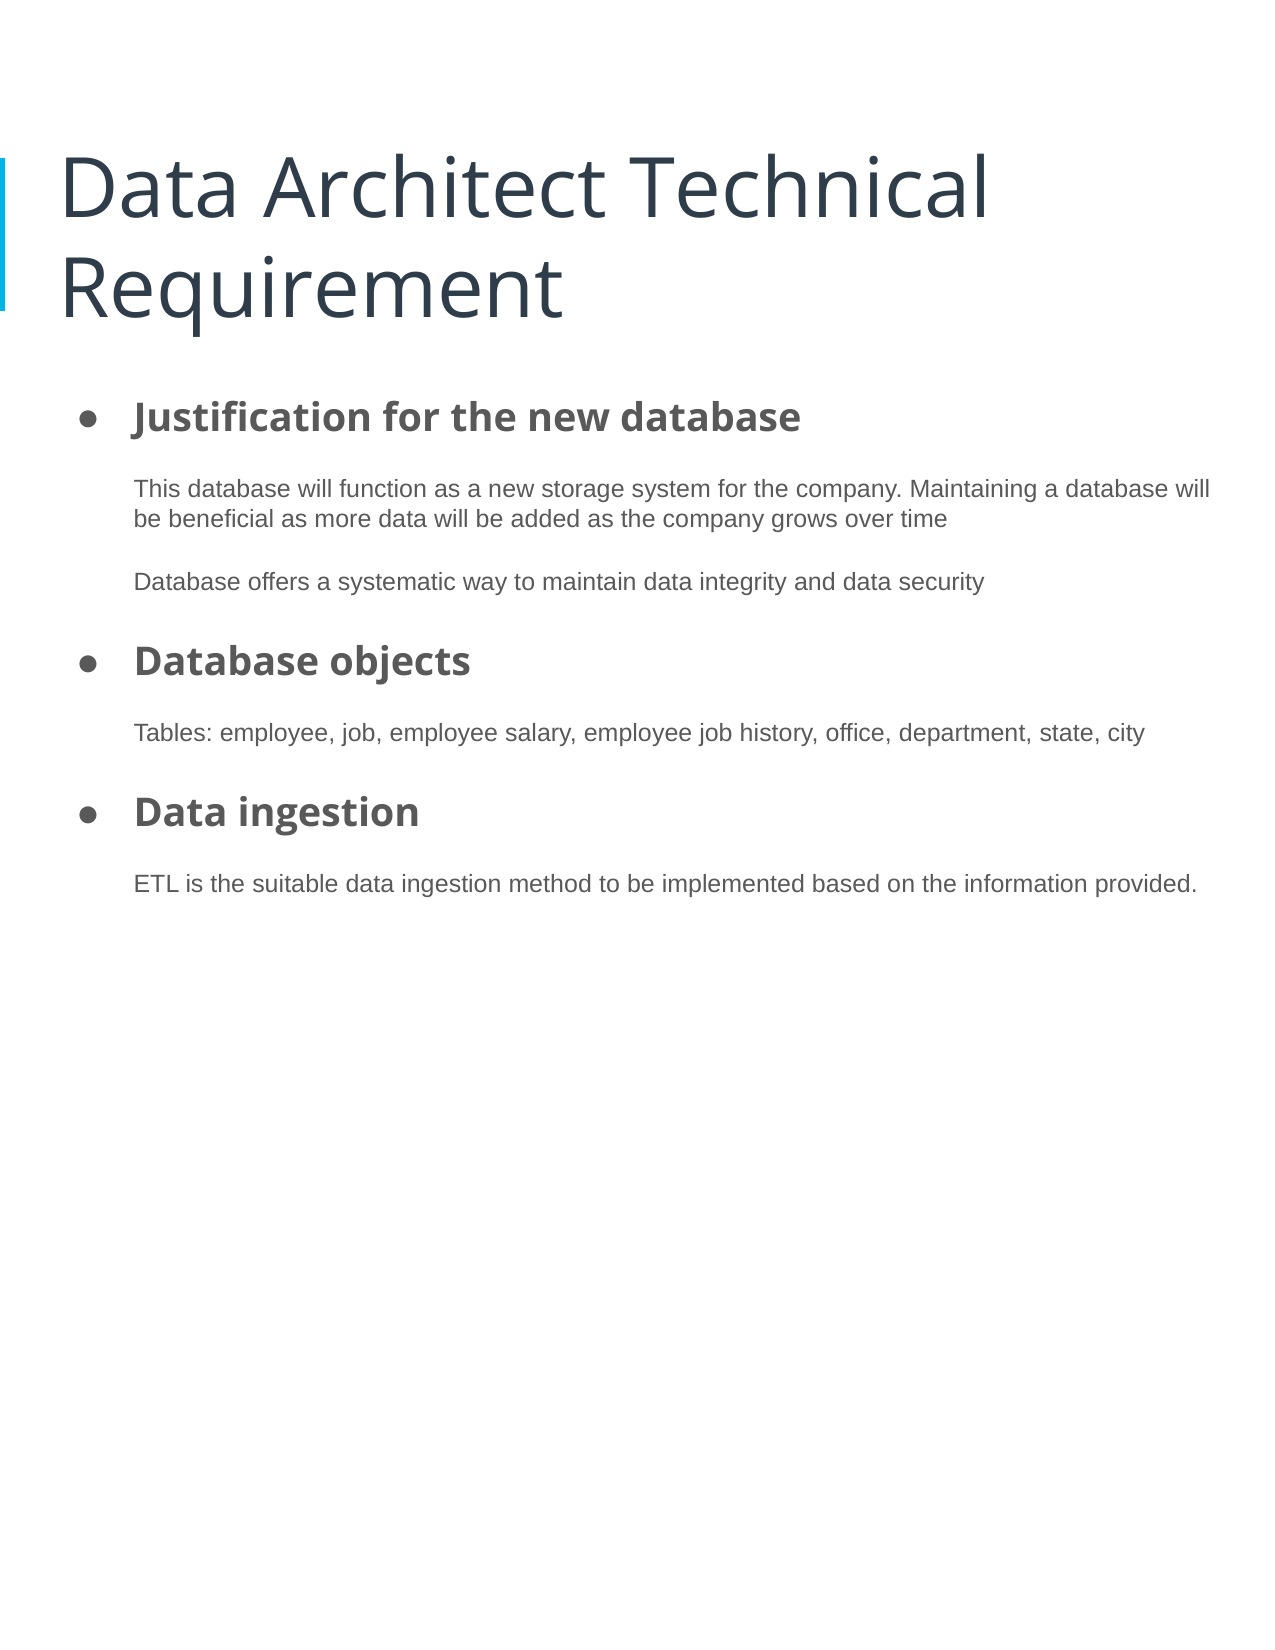

# Data Architect Technical Requirement
Justification for the new database
This database will function as a new storage system for the company. Maintaining a database will be beneficial as more data will be added as the company grows over time
Database offers a systematic way to maintain data integrity and data security
Database objects
Tables: employee, job, employee salary, employee job history, office, department, state, city
Data ingestion
ETL is the suitable data ingestion method to be implemented based on the information provided.